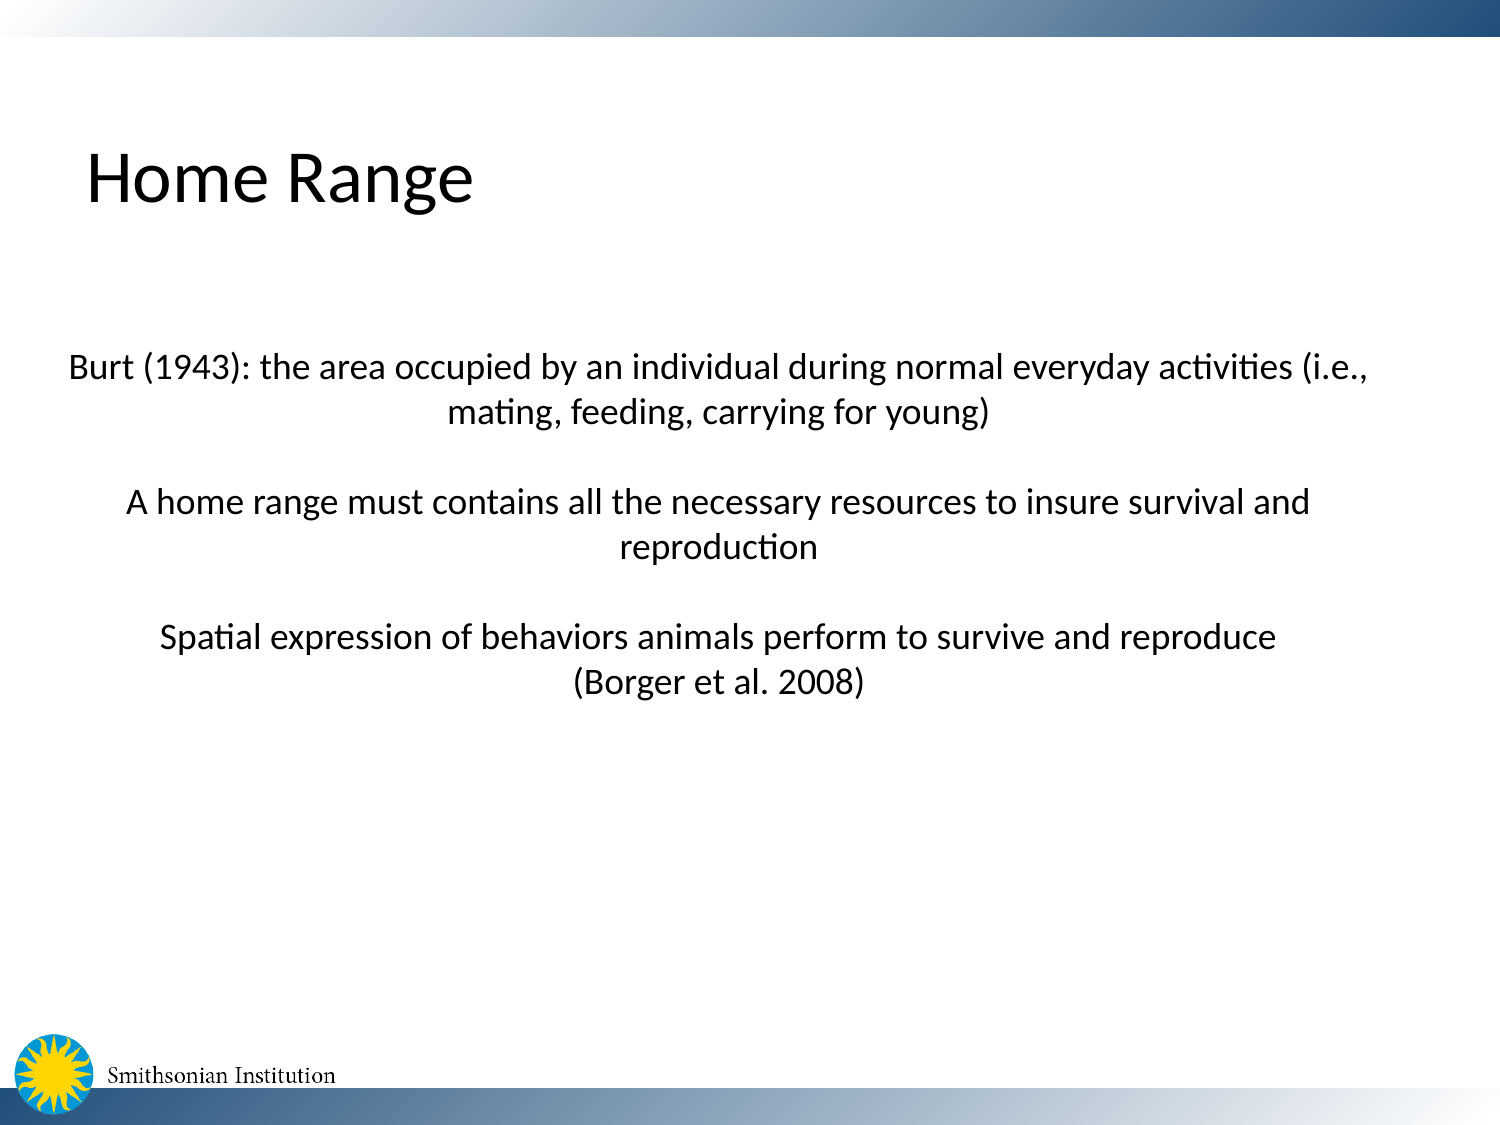

Home Range
Burt (1943): the area occupied by an individual during normal everyday activities (i.e., mating, feeding, carrying for young)

A home range must contains all the necessary resources to insure survival and reproduction

Spatial expression of behaviors animals perform to survive and reproduce
(Borger et al. 2008)